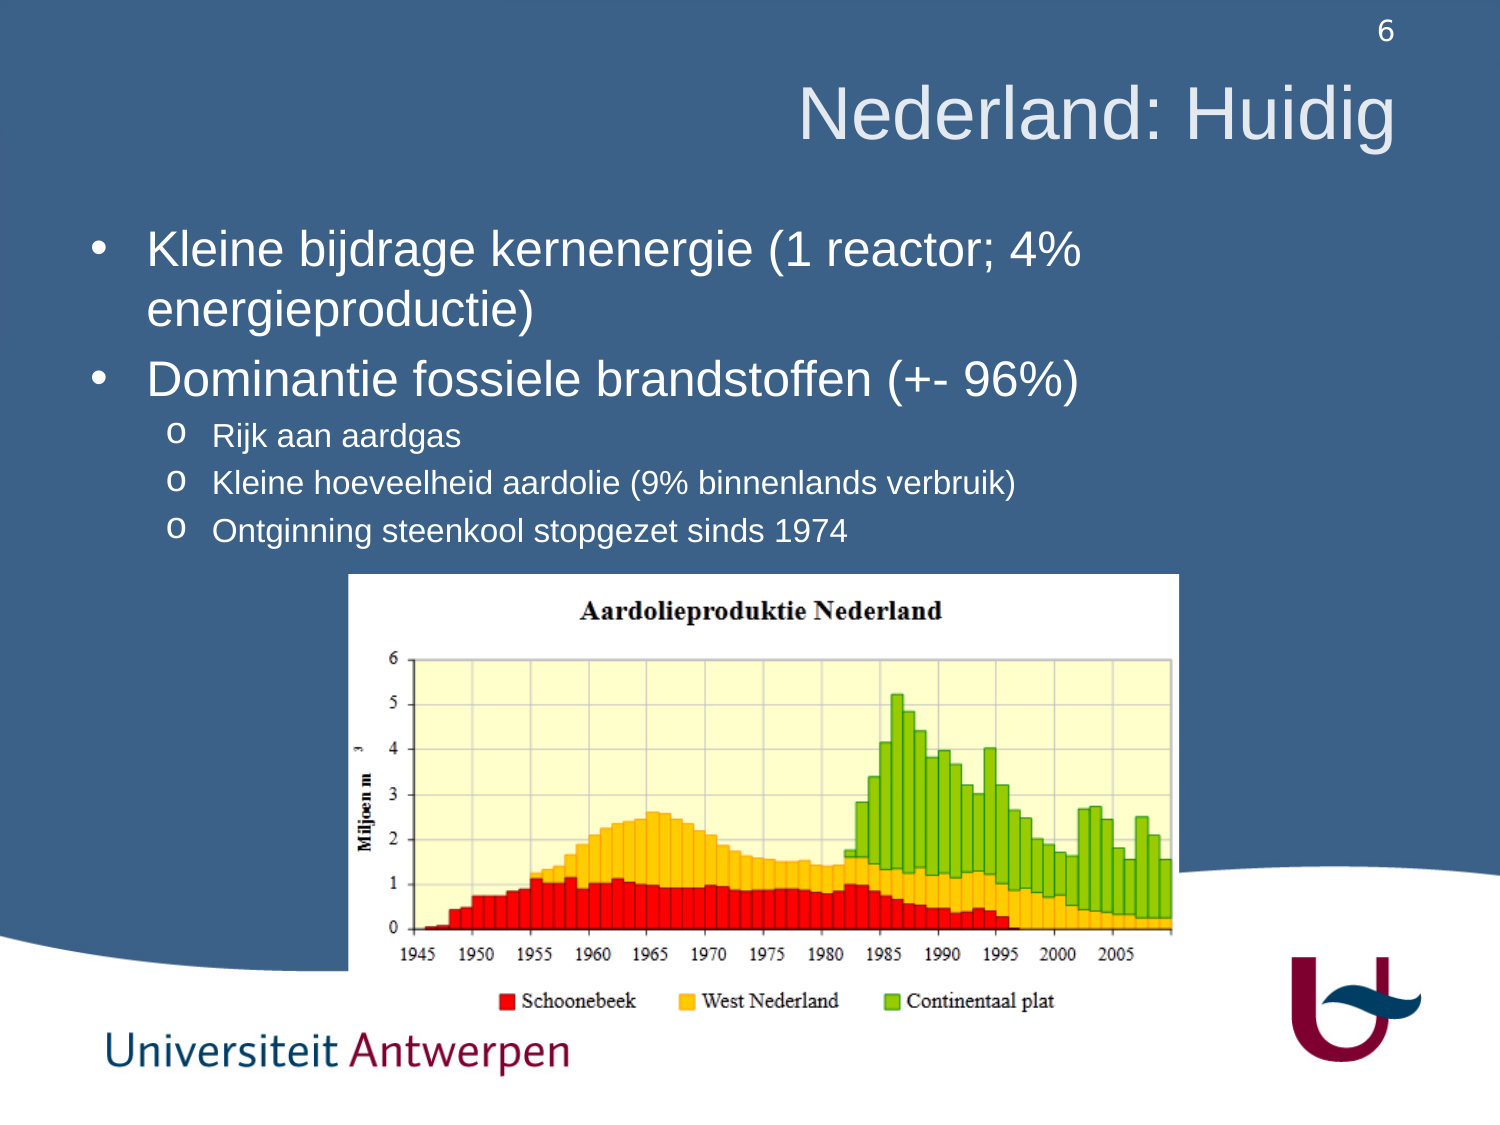

Nederland: Huidig
Kleine bijdrage kernenergie (1 reactor; 4% energieproductie)
Dominantie fossiele brandstoffen (+- 96%)
Rijk aan aardgas
Kleine hoeveelheid aardolie (9% binnenlands verbruik)
Ontginning steenkool stopgezet sinds 1974